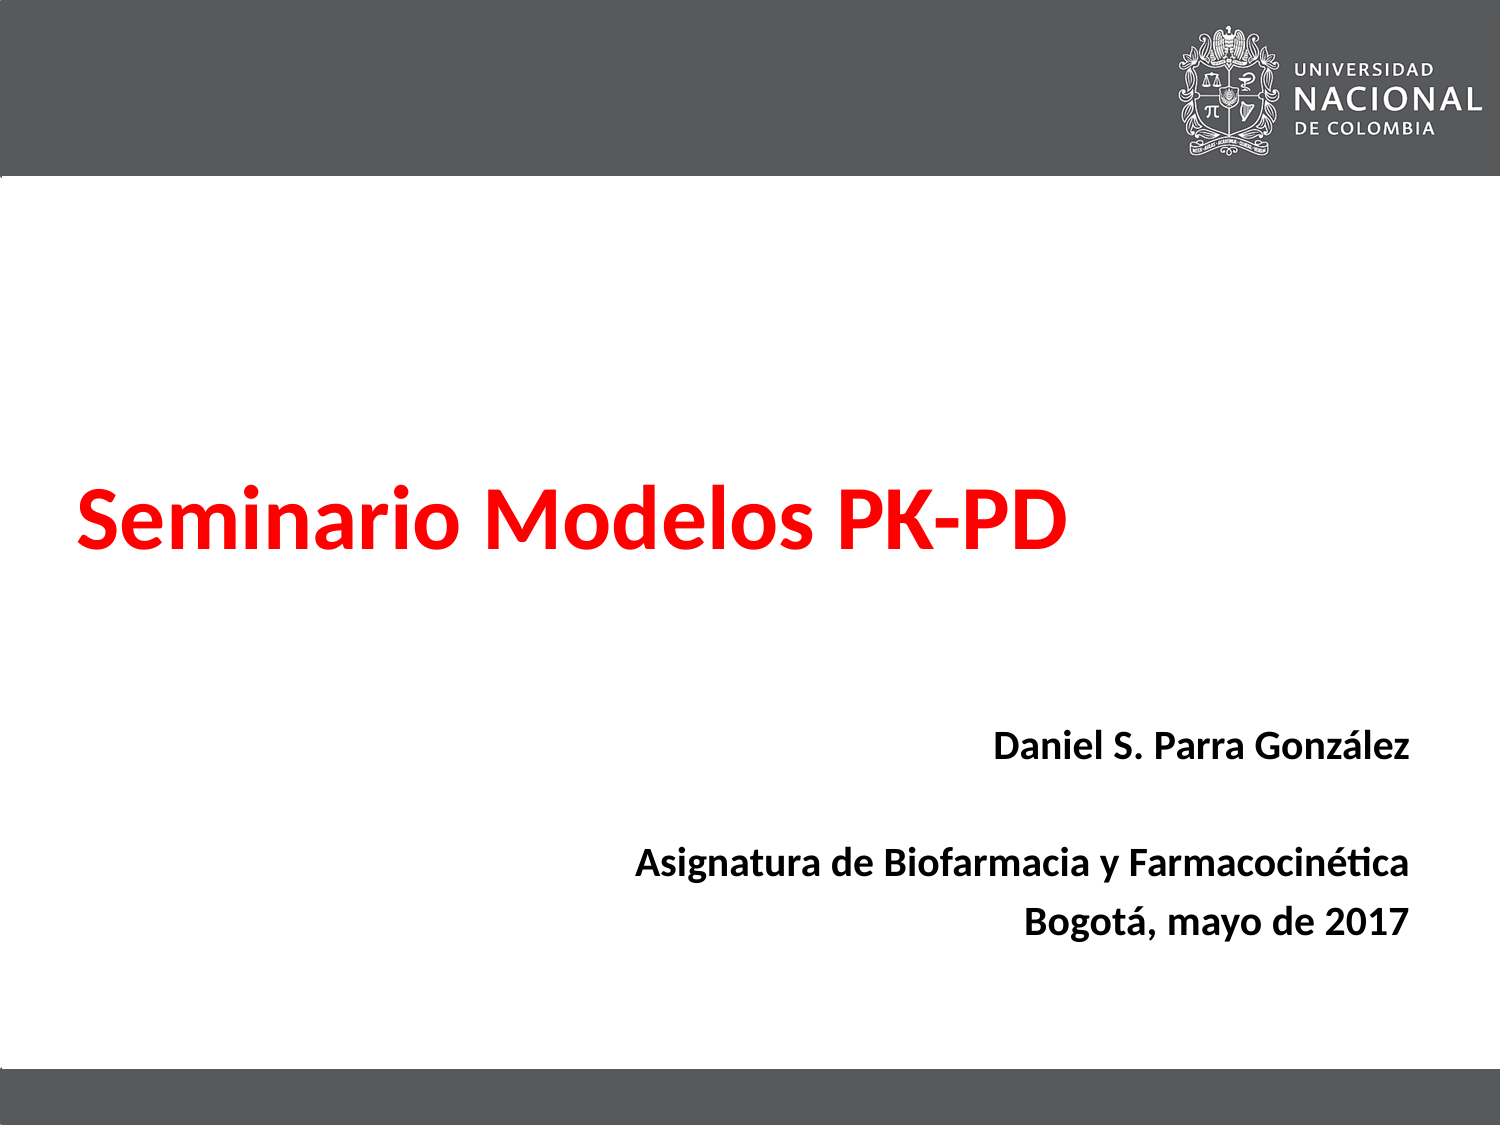

# Seminario Modelos PK-PD
Daniel S. Parra González

Asignatura de Biofarmacia y Farmacocinética
Bogotá, mayo de 2017